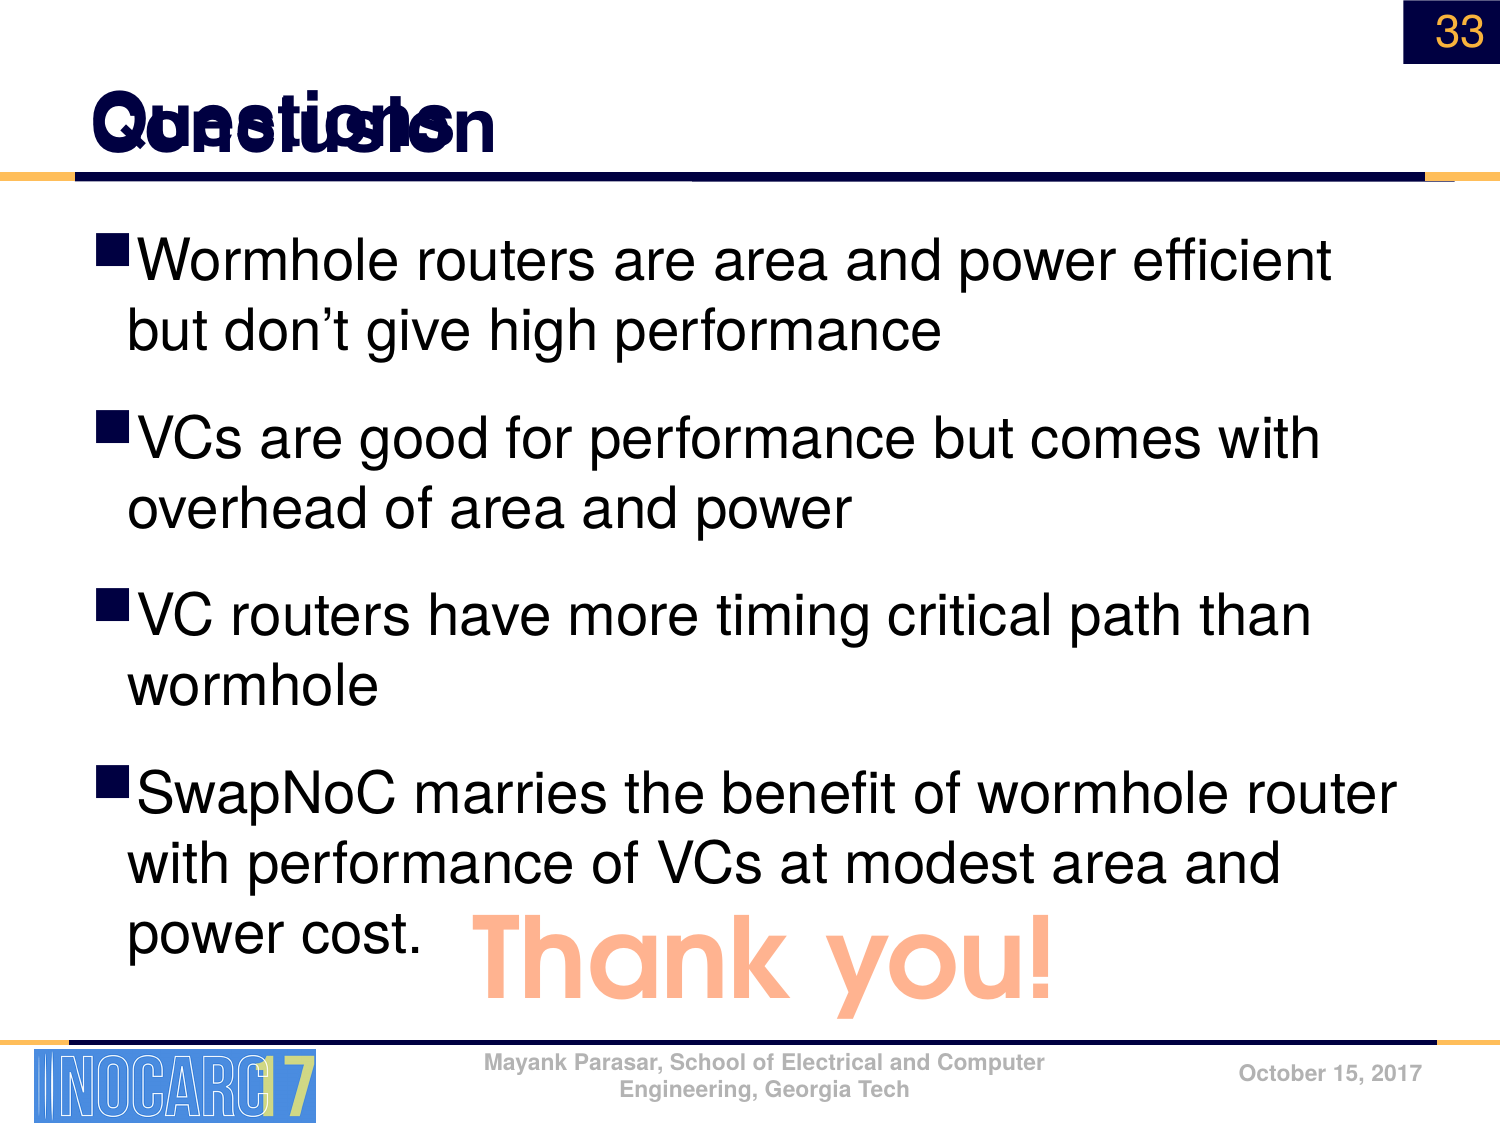

33
Questions
# Conclusion
Wormhole routers are area and power efficient but don’t give high performance
VCs are good for performance but comes with overhead of area and power
VC routers have more timing critical path than wormhole
SwapNoC marries the benefit of wormhole router with performance of VCs at modest area and power cost.

Thank you!
October 15, 2017
Mayank Parasar, School of Electrical and Computer Engineering, Georgia Tech